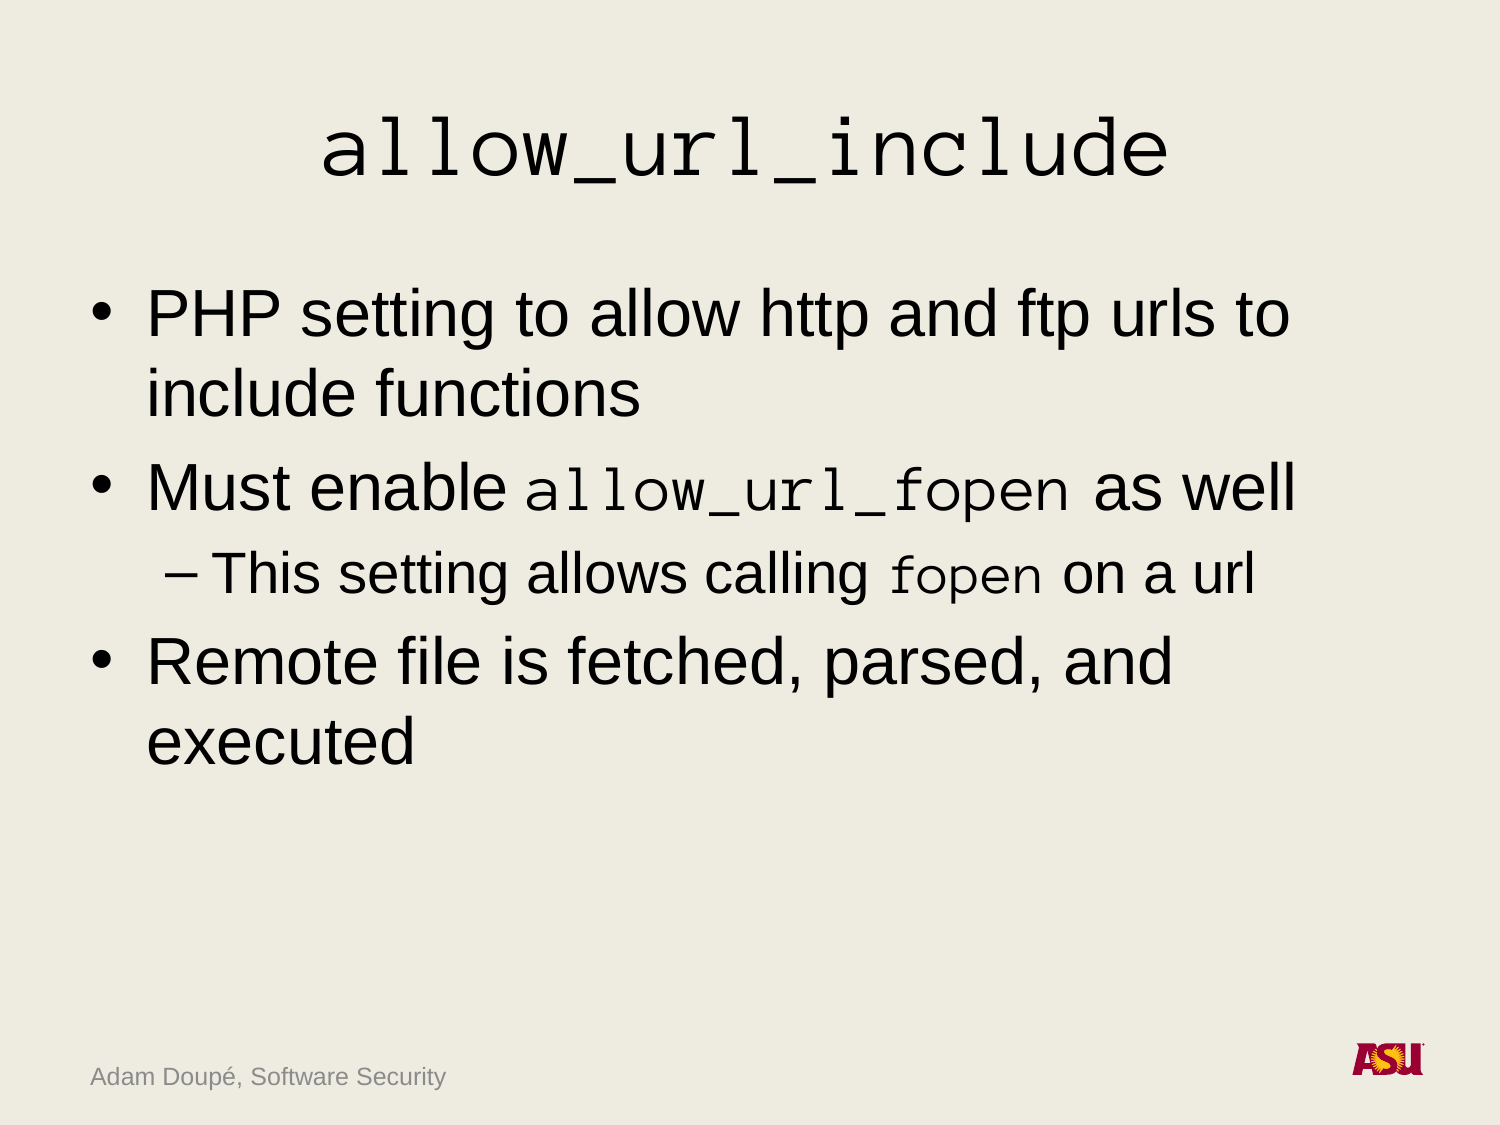

# allow_url_include
PHP setting to allow http and ftp urls to include functions
Must enable allow_url_fopen as well
This setting allows calling fopen on a url
Remote file is fetched, parsed, and executed